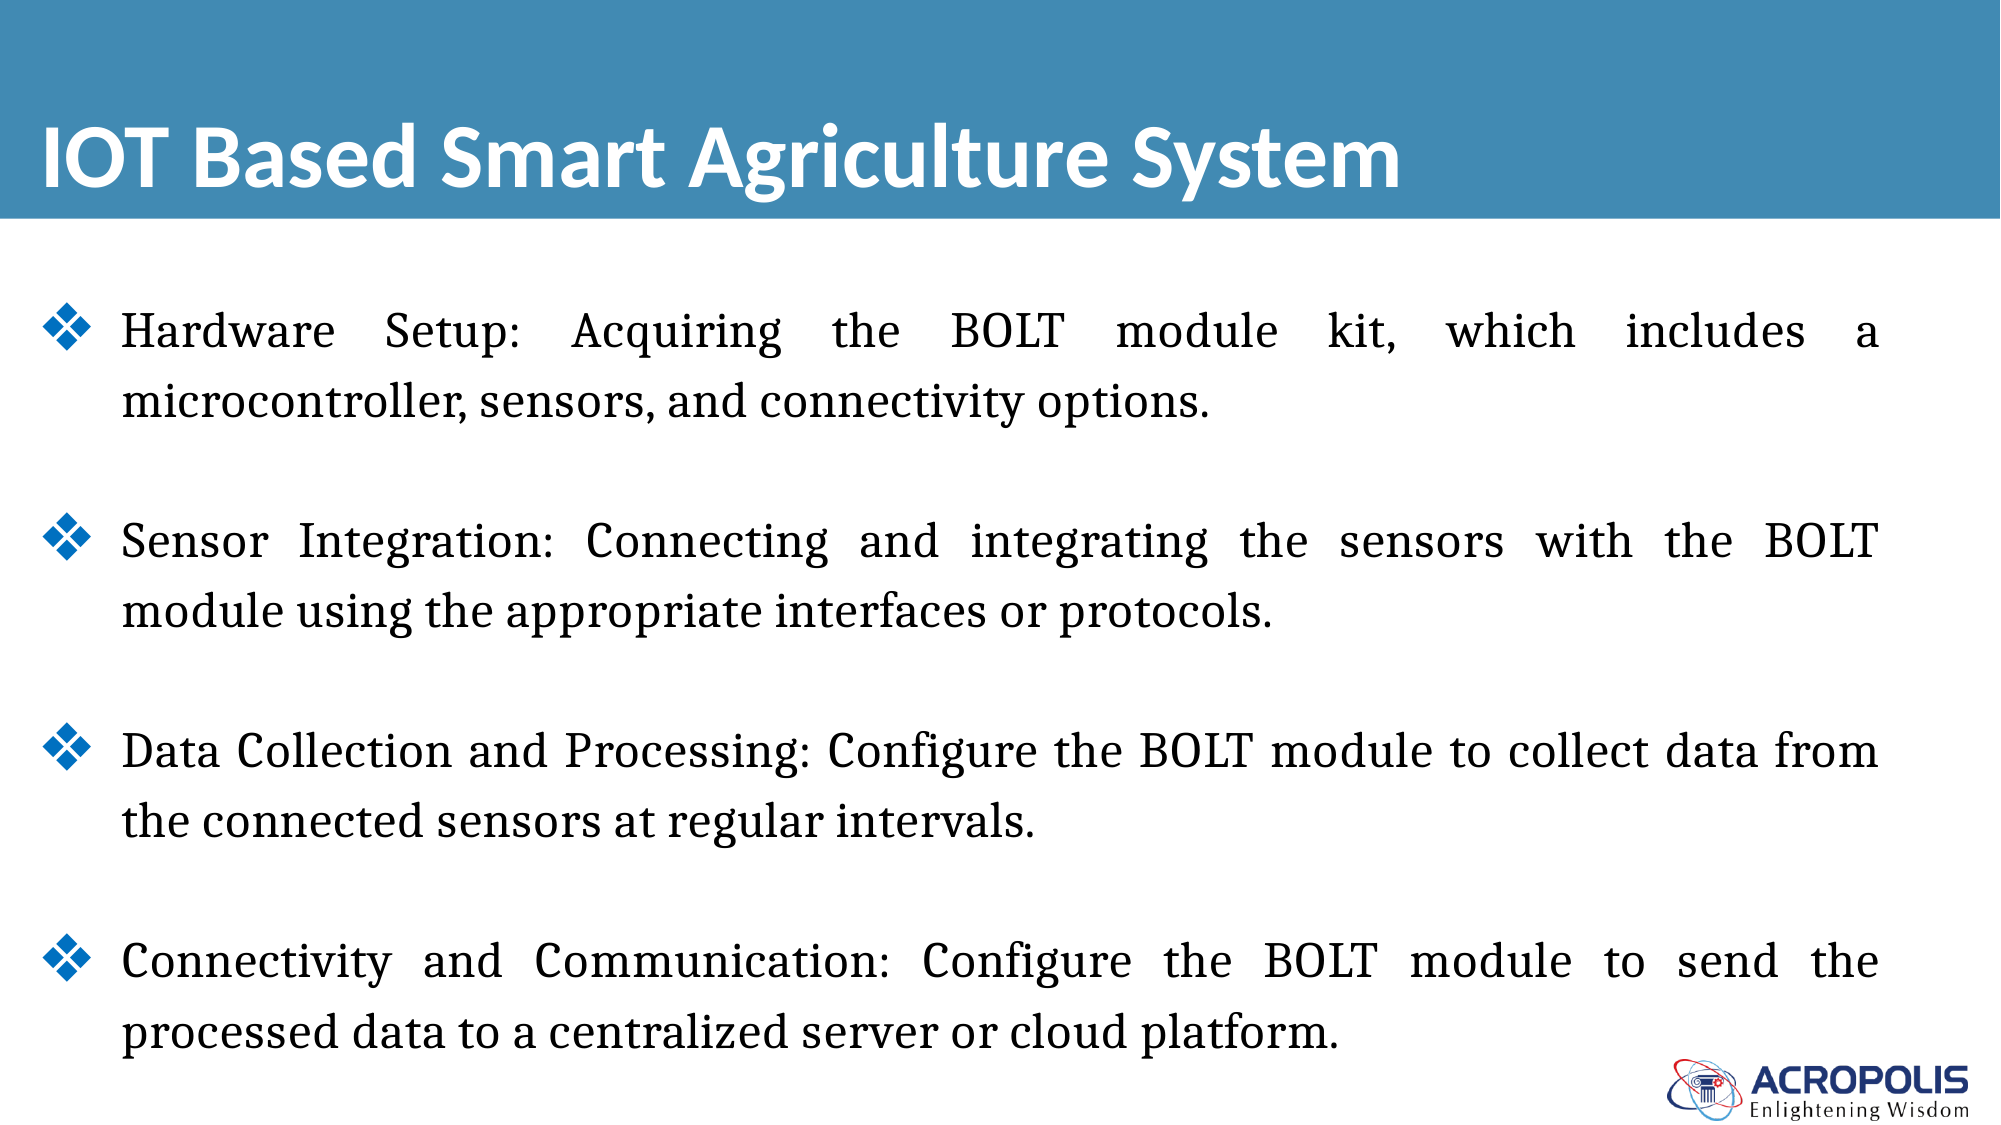

# IOT Based Smart Agriculture System

Hardware Setup: Acquiring the BOLT module kit, which includes a microcontroller, sensors, and connectivity options.

Sensor Integration: Connecting and integrating the sensors with the BOLT module using the appropriate interfaces or protocols.

Data Collection and Processing: Configure the BOLT module to collect data from the connected sensors at regular intervals.

Connectivity and Communication: Configure the BOLT module to send the processed data to a centralized server or cloud platform.